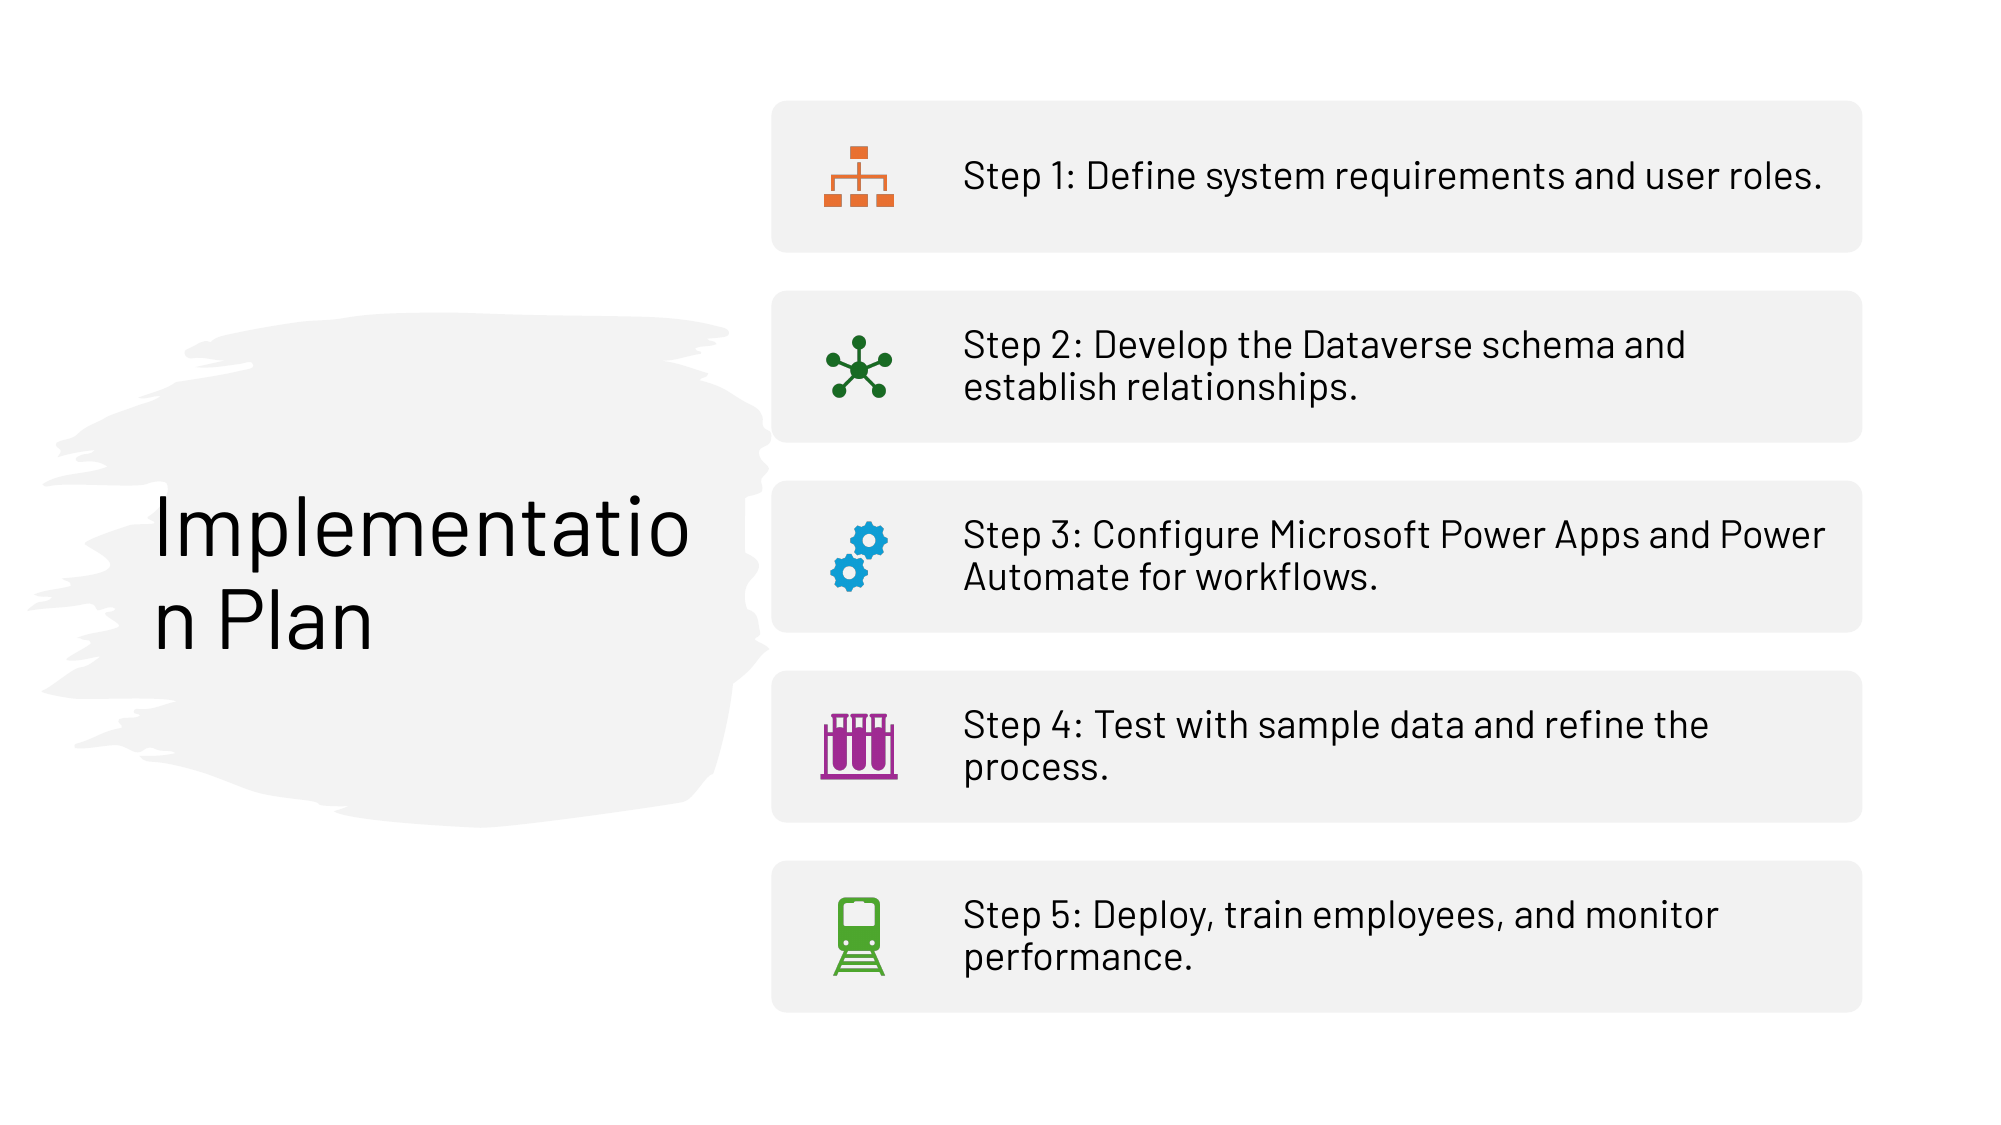

Step 1: Define system requirements and user roles.
Step 2: Develop the Dataverse schema and establish relationships.
Step 3: Configure Microsoft Power Apps and Power Automate for workflows.
Step 4: Test with sample data and refine the process.
Step 5: Deploy, train employees, and monitor performance.
# Implementation Plan